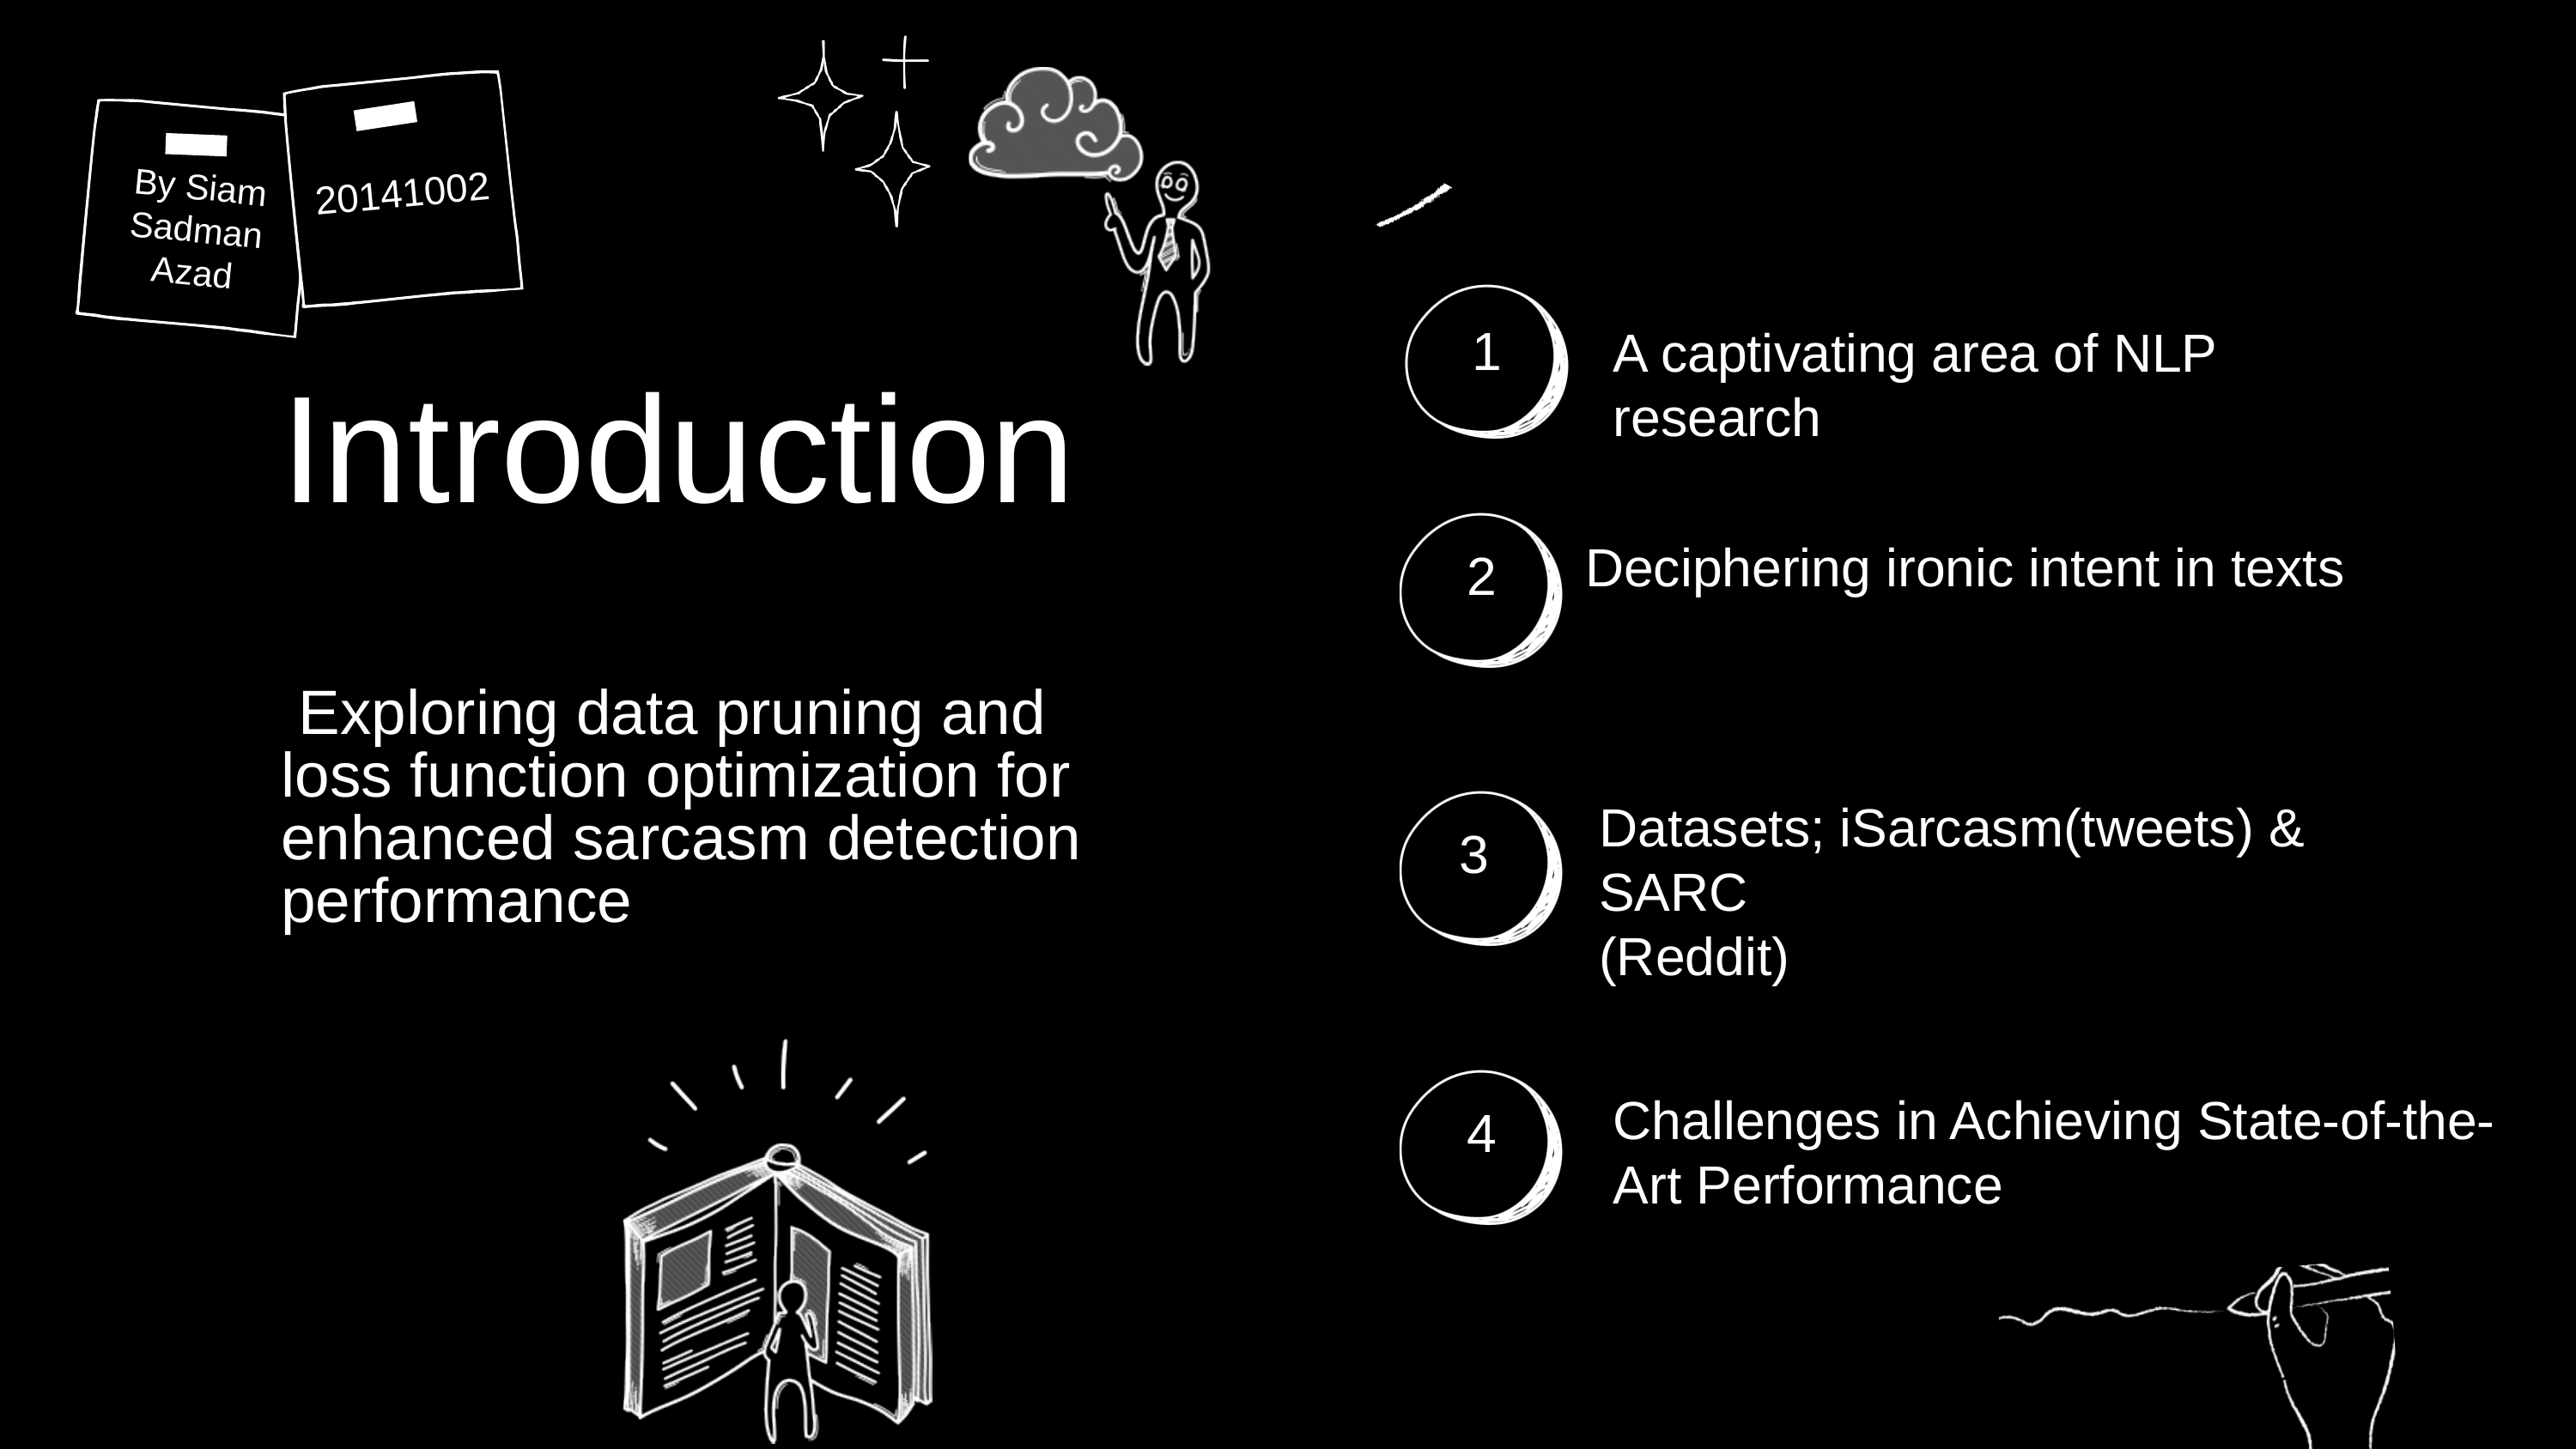

By Siam Sadman
Azad
20141002

A captivating area of NLP research
1
Introduction

Deciphering ironic intent in texts
2
 Exploring data pruning and loss function optimization for enhanced sarcasm detection performance

Datasets; iSarcasm(tweets) & SARC
(Reddit)
3

Challenges in Achieving State-of-the-Art Performance
4